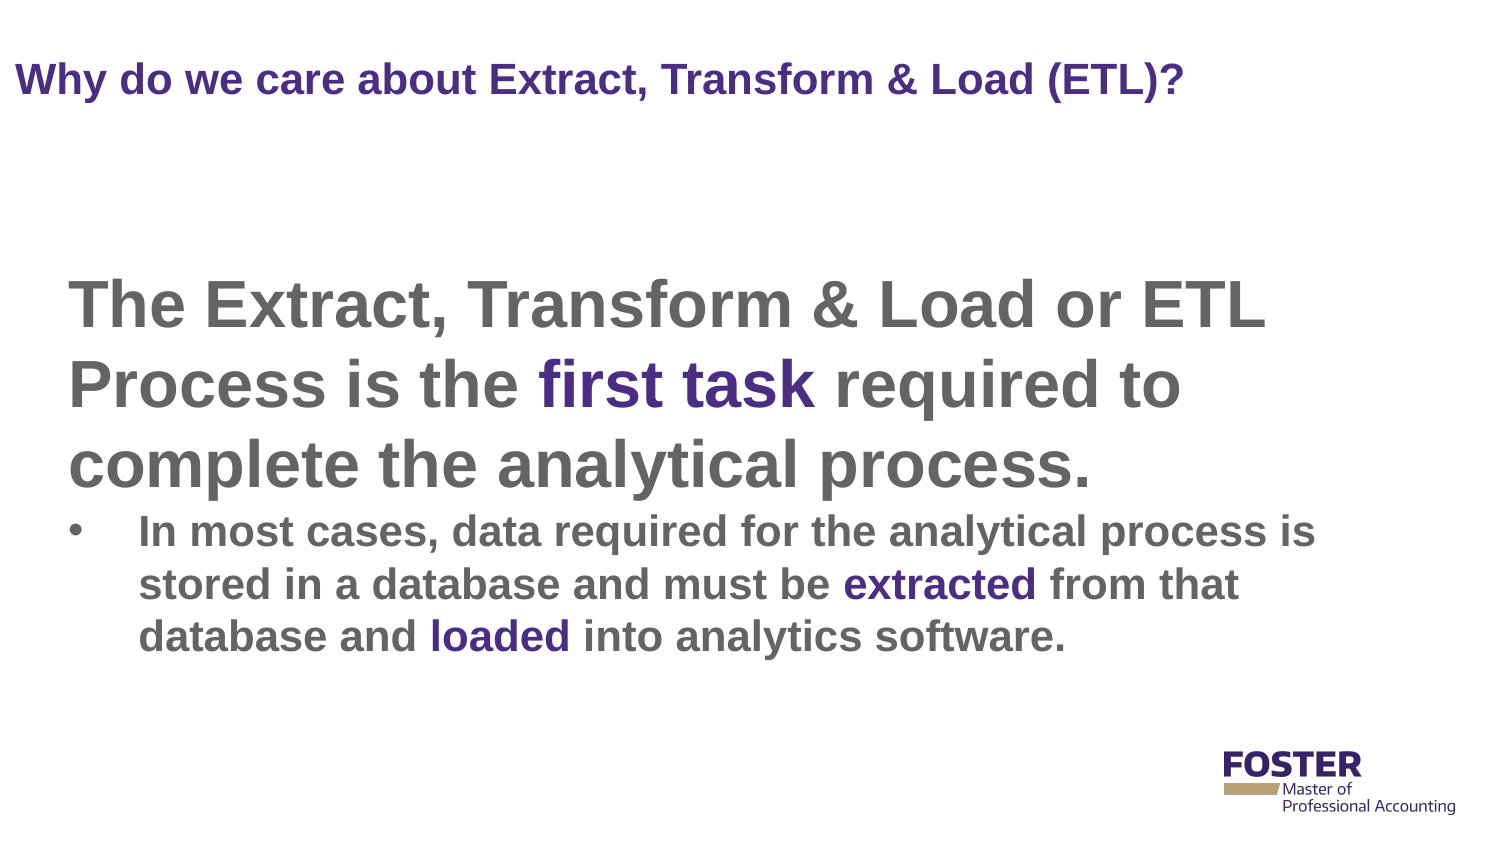

# Why do we care about Extract, Transform & Load (ETL)?
The Extract, Transform & Load or ETL Process is the first task required to complete the analytical process.
In most cases, data required for the analytical process is stored in a database and must be extracted from that database and loaded into analytics software.